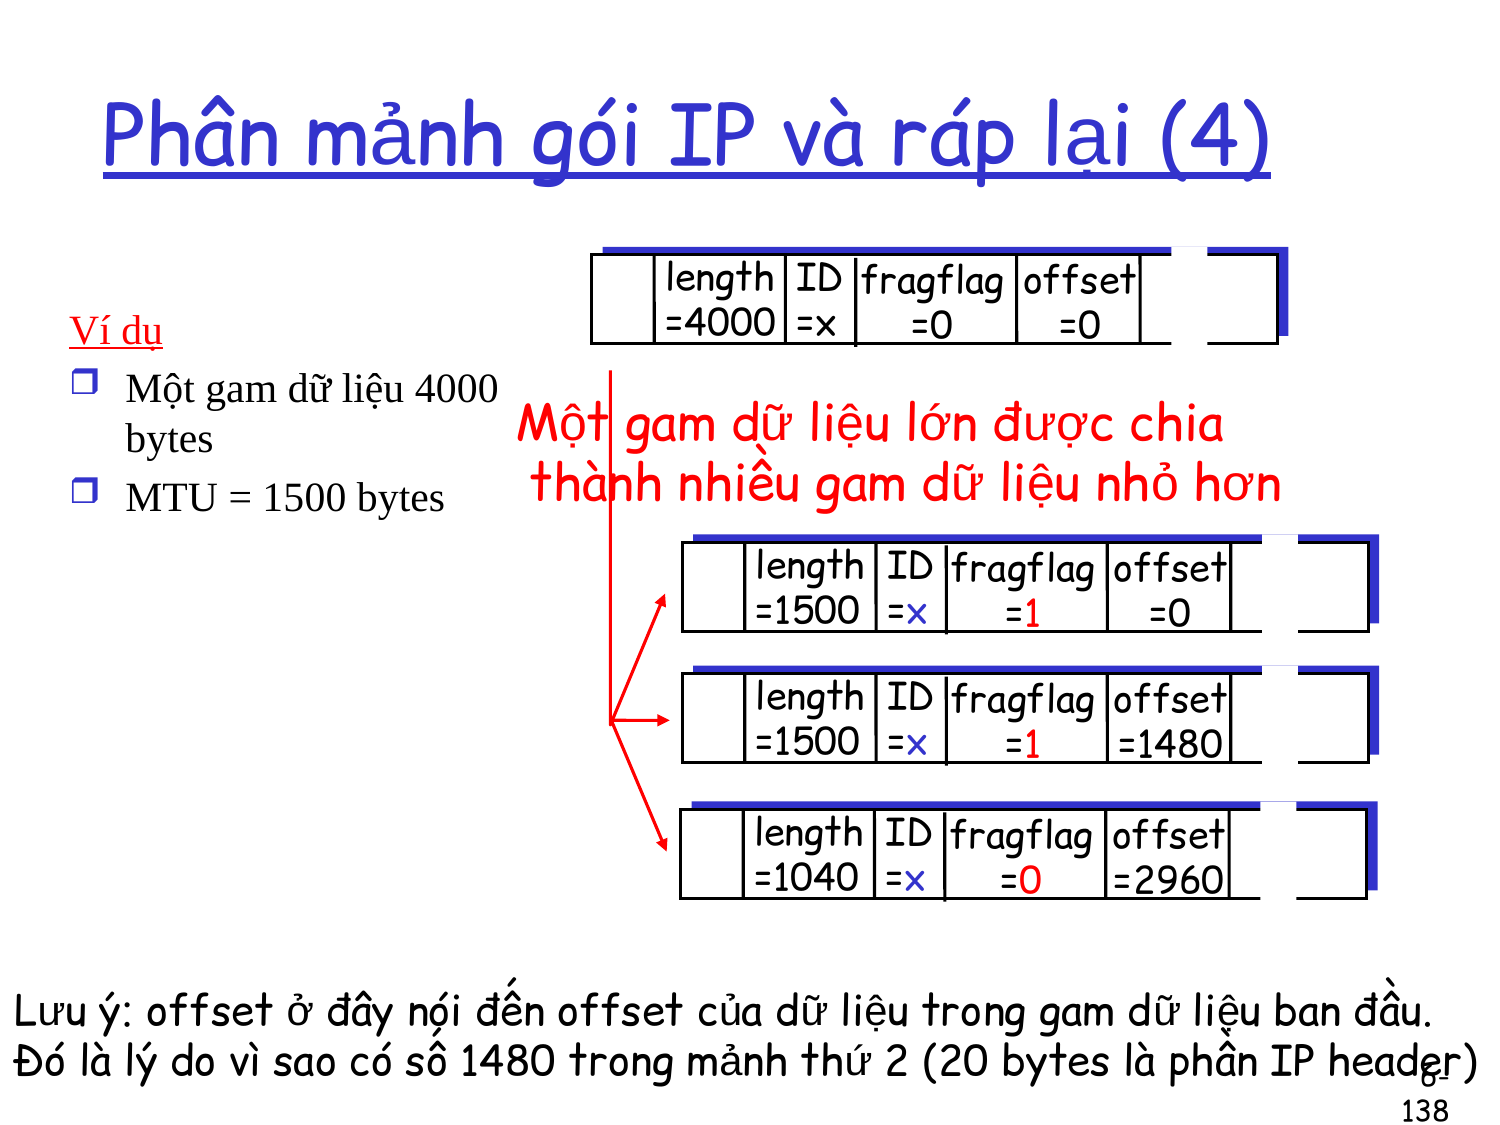

# Phân mảnh gói IP và ráp lại (4)
length
=4000
ID
=x

fragflag
=0
offset
=0

Một gam dữ liệu lớn được chia
 thành nhiều gam dữ liệu nhỏ hơn
length
=1500
ID
=x

fragflag
=1
offset
=0

length
=1500
ID
=x

fragflag
=1
offset
=1480

length
=1040
ID
=x

fragflag
=0
offset
=2960

Ví dụ
Một gam dữ liệu 4000 bytes
MTU = 1500 bytes

Lưu ý: offset ở đây nói đến offset của dữ liệu trong gam dữ liệu ban đầu. Đó là lý do vì sao có số 1480 trong mảnh thứ 2 (20 bytes là phần IP header)
6-138